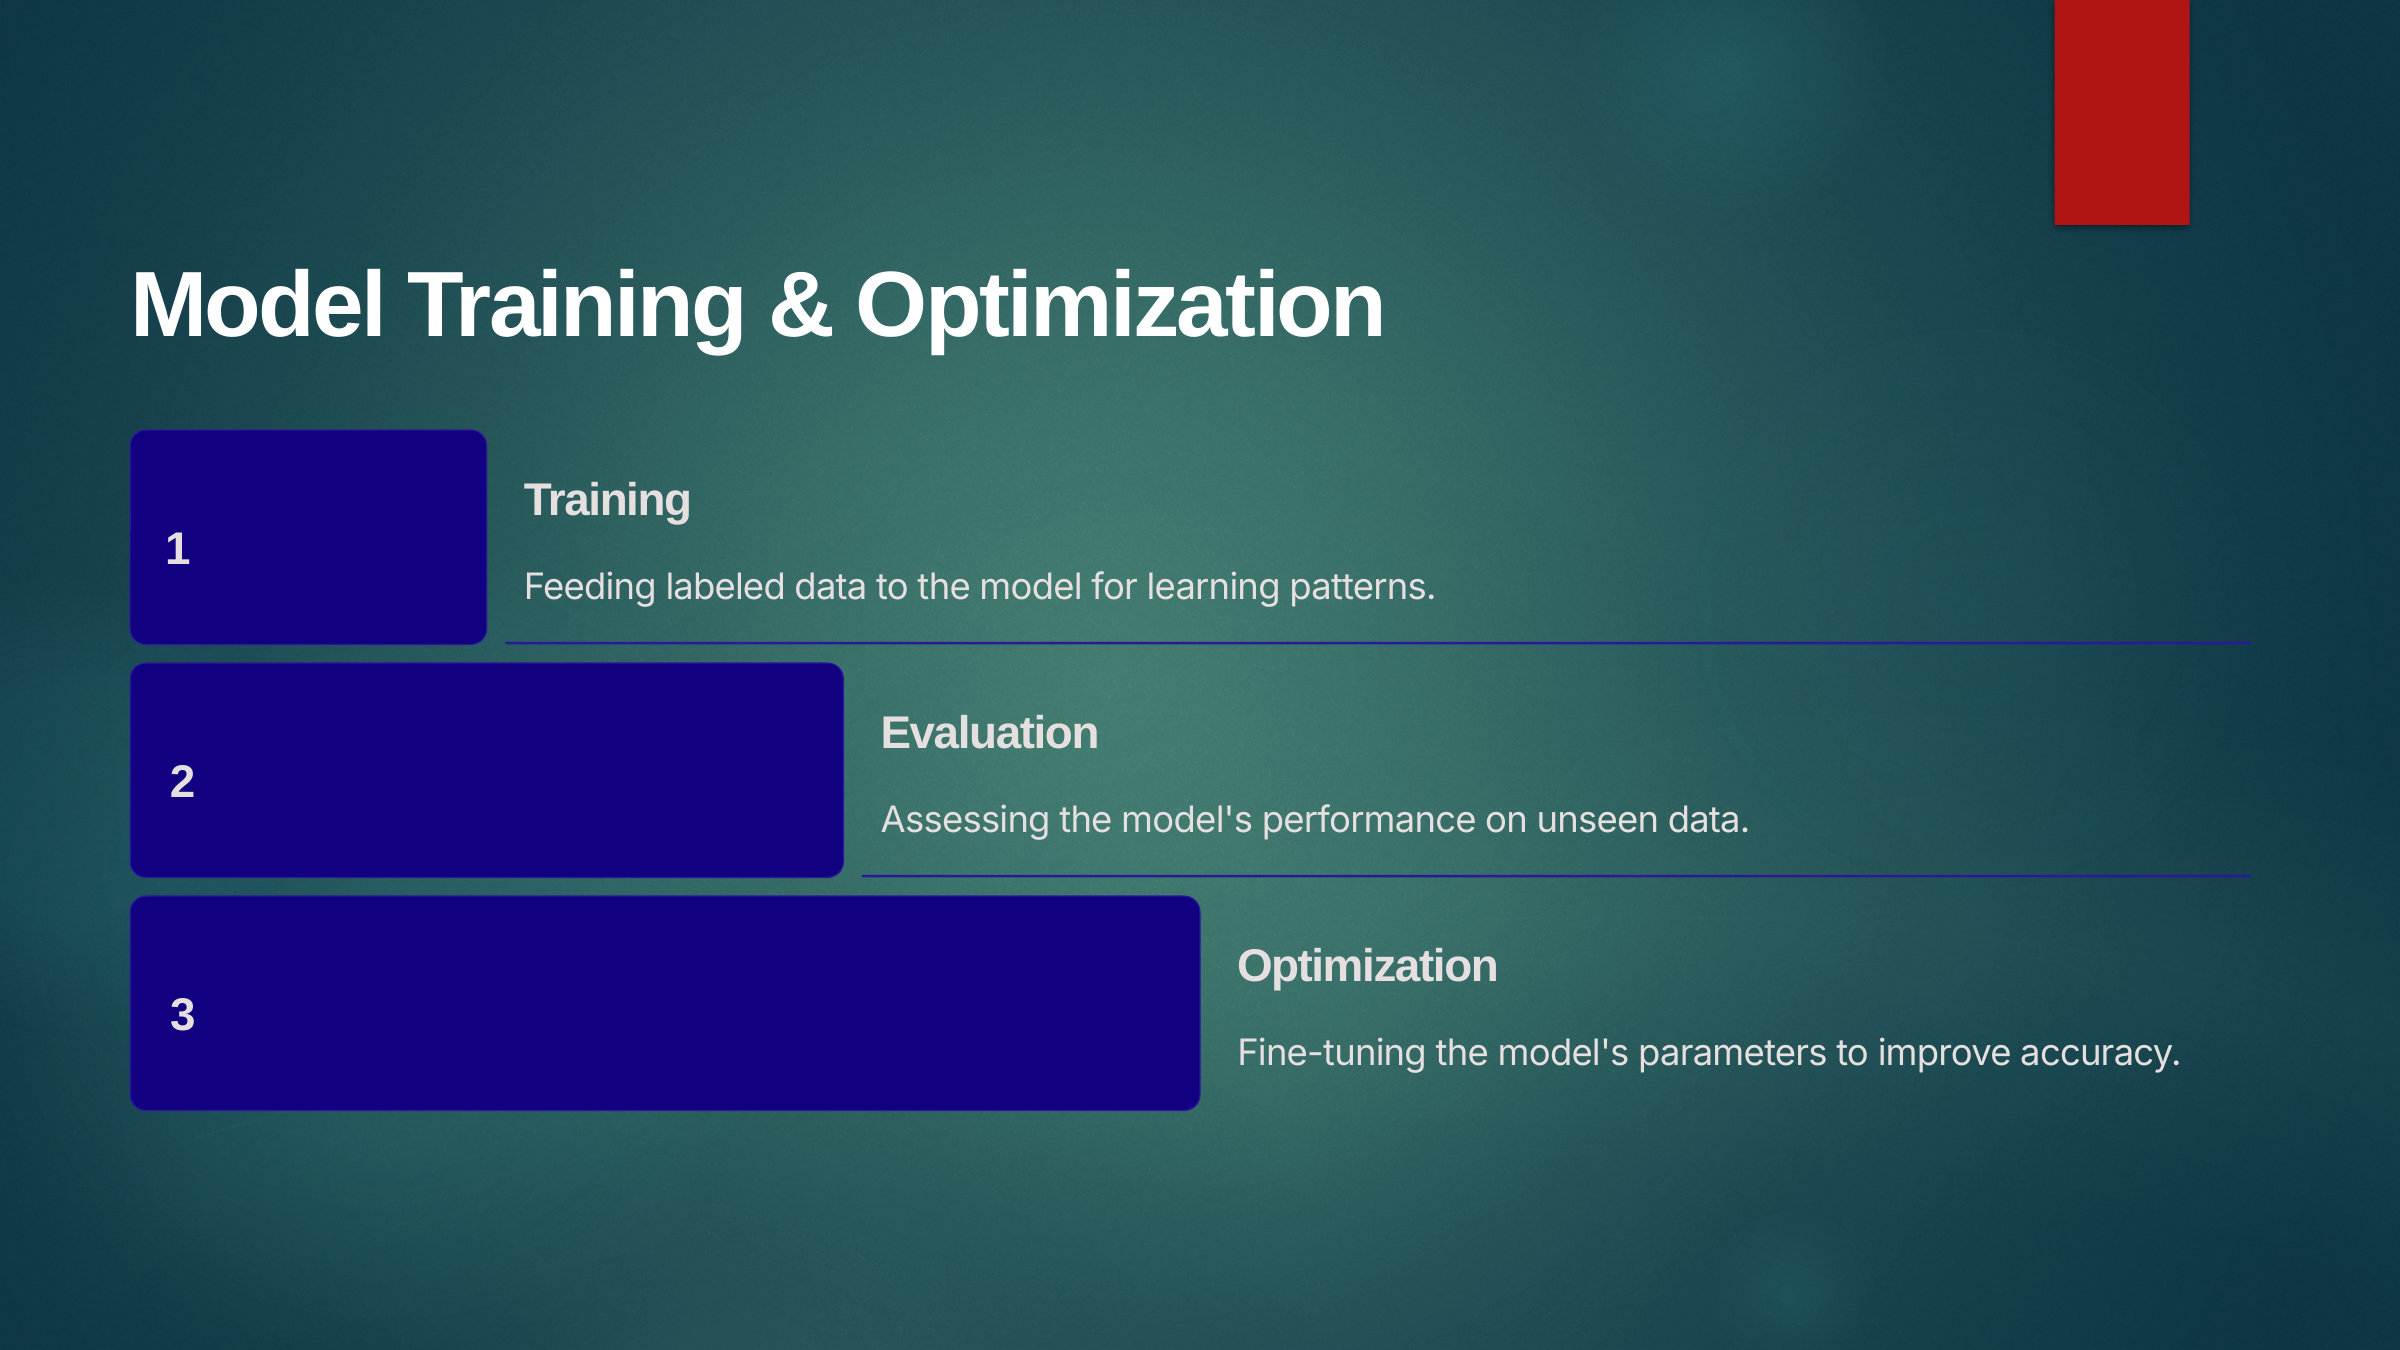

Model Training & Optimization

Training
1
Feeding labeled data to the model for learning patterns.

Evaluation
2
Assessing the model's performance on unseen data.

Optimization
3
Fine-tuning the model's parameters to improve accuracy.